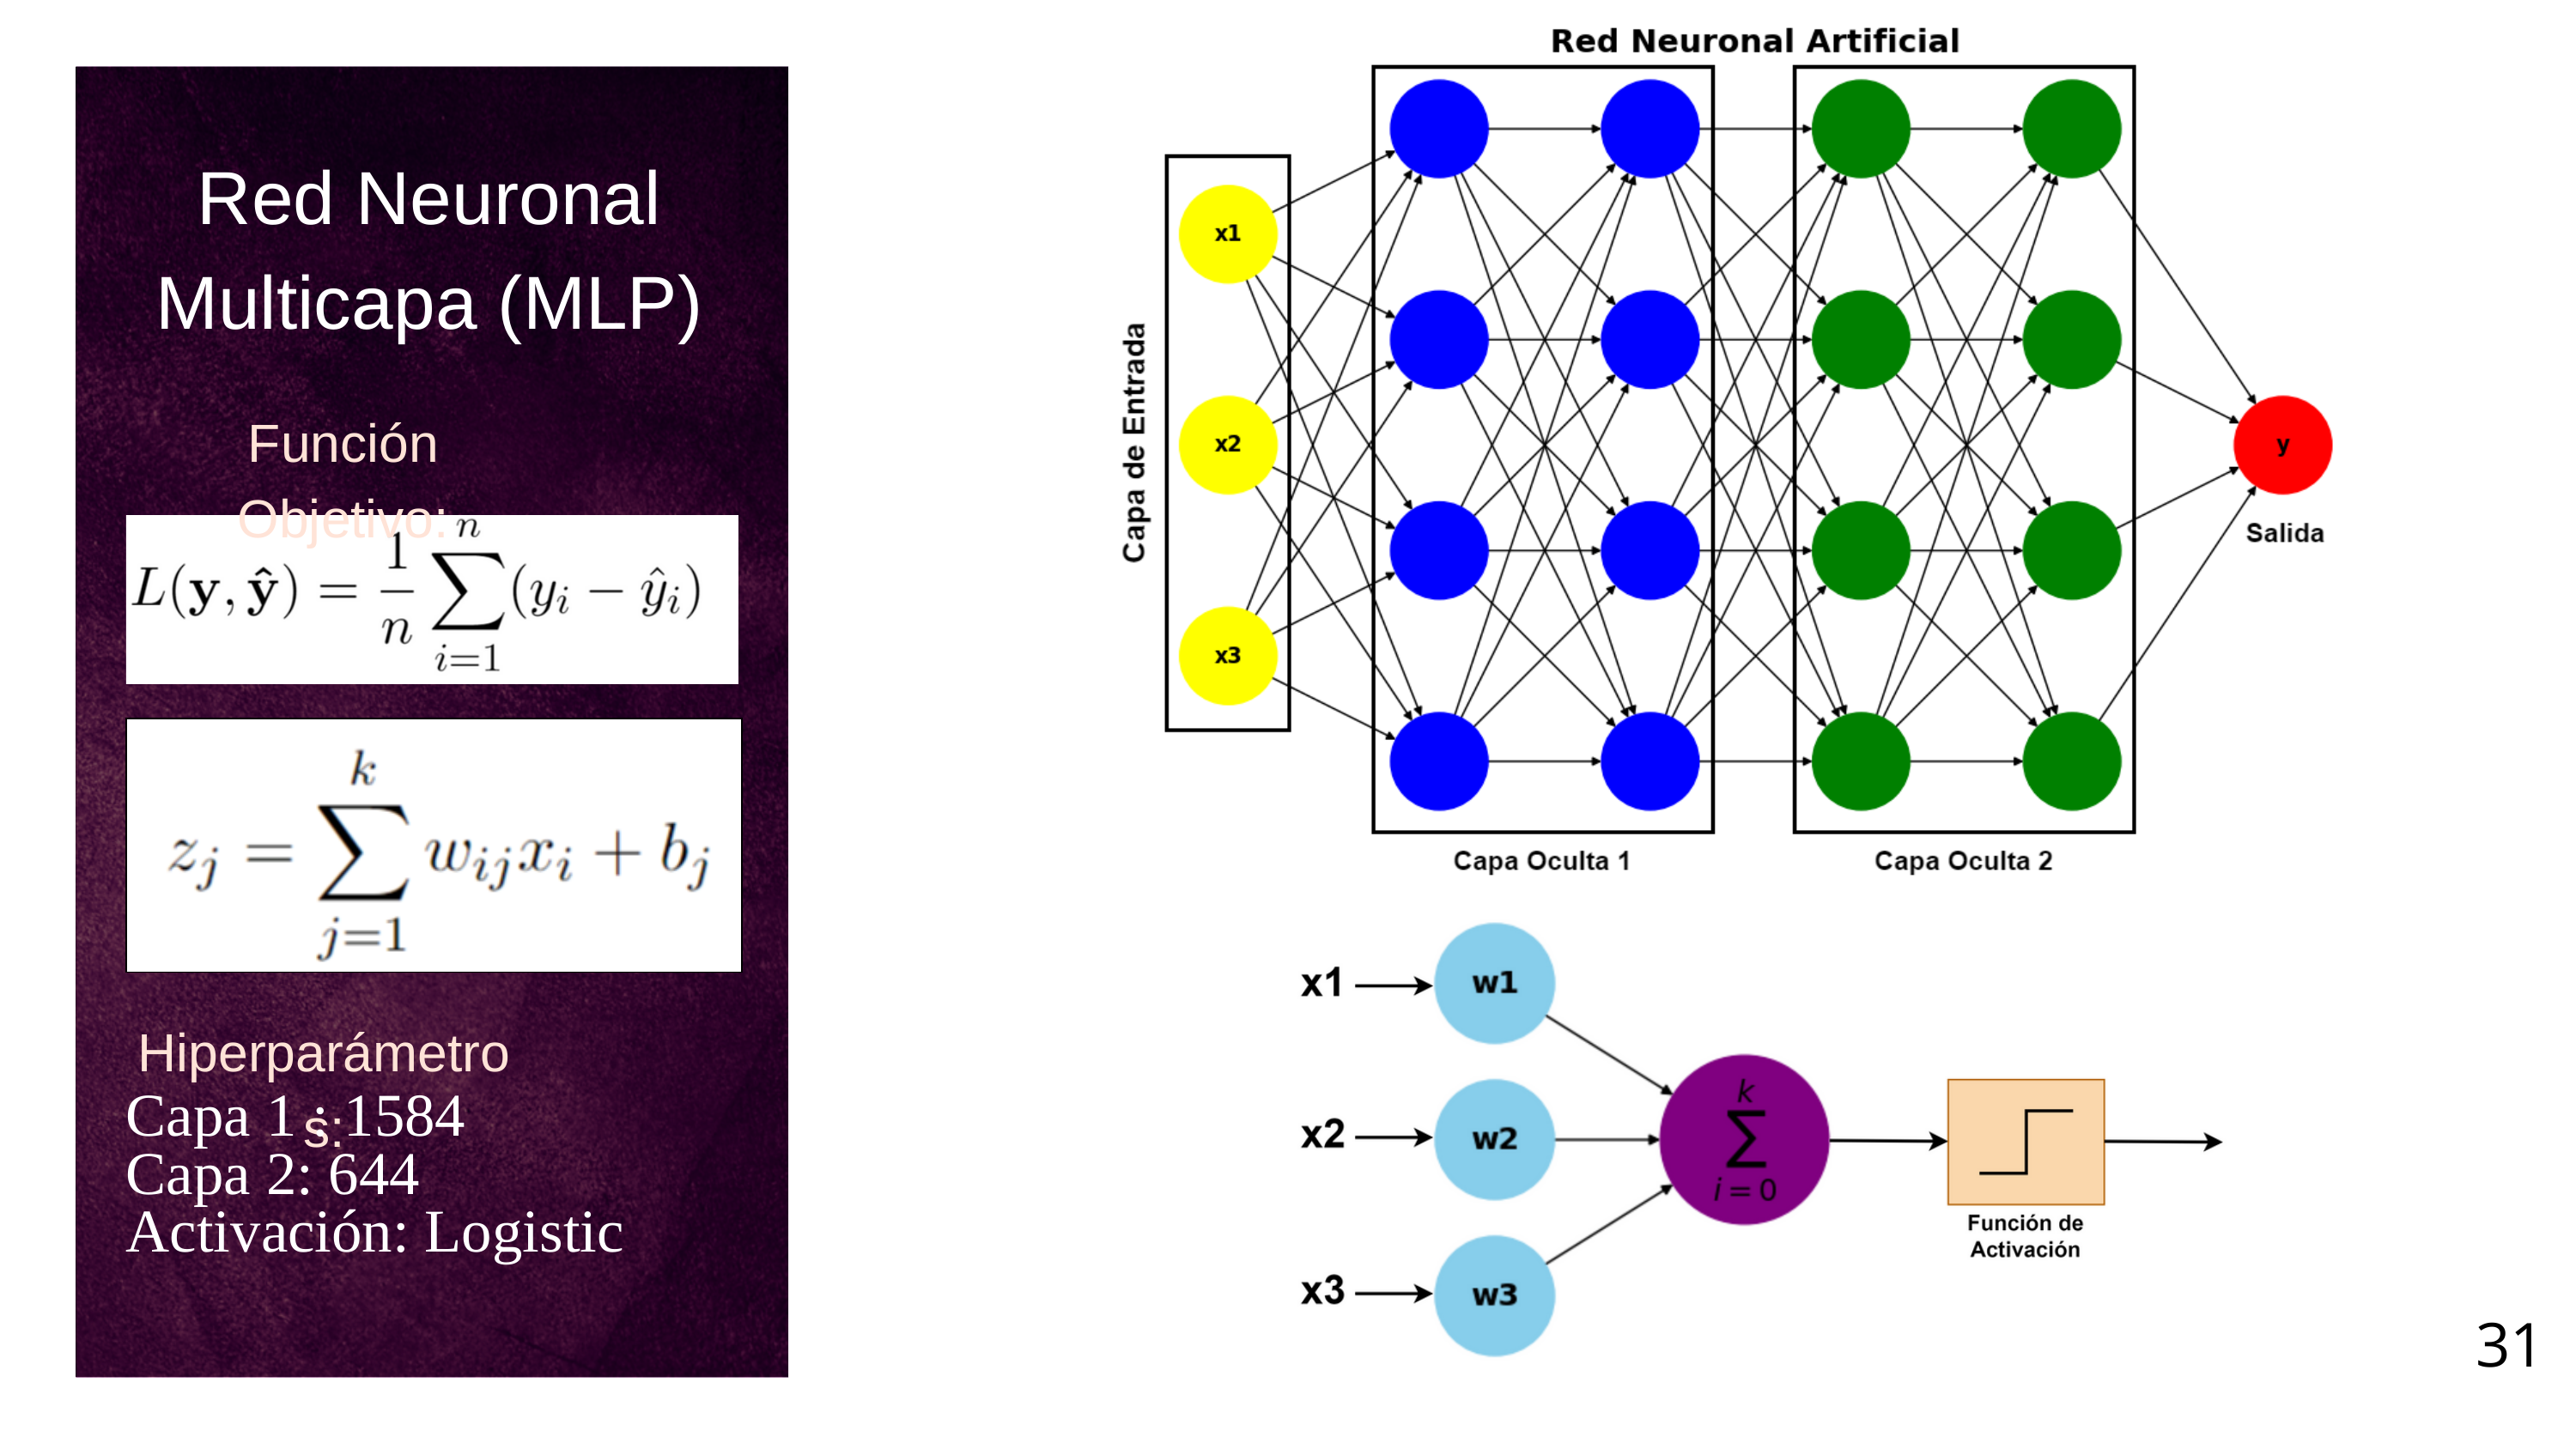

Red Neuronal
Multicapa (MLP)
Función Objetivo:

Hiperparámetros:
Capa 1 : 1584
Capa 2: 644
Activación: Logistic

31